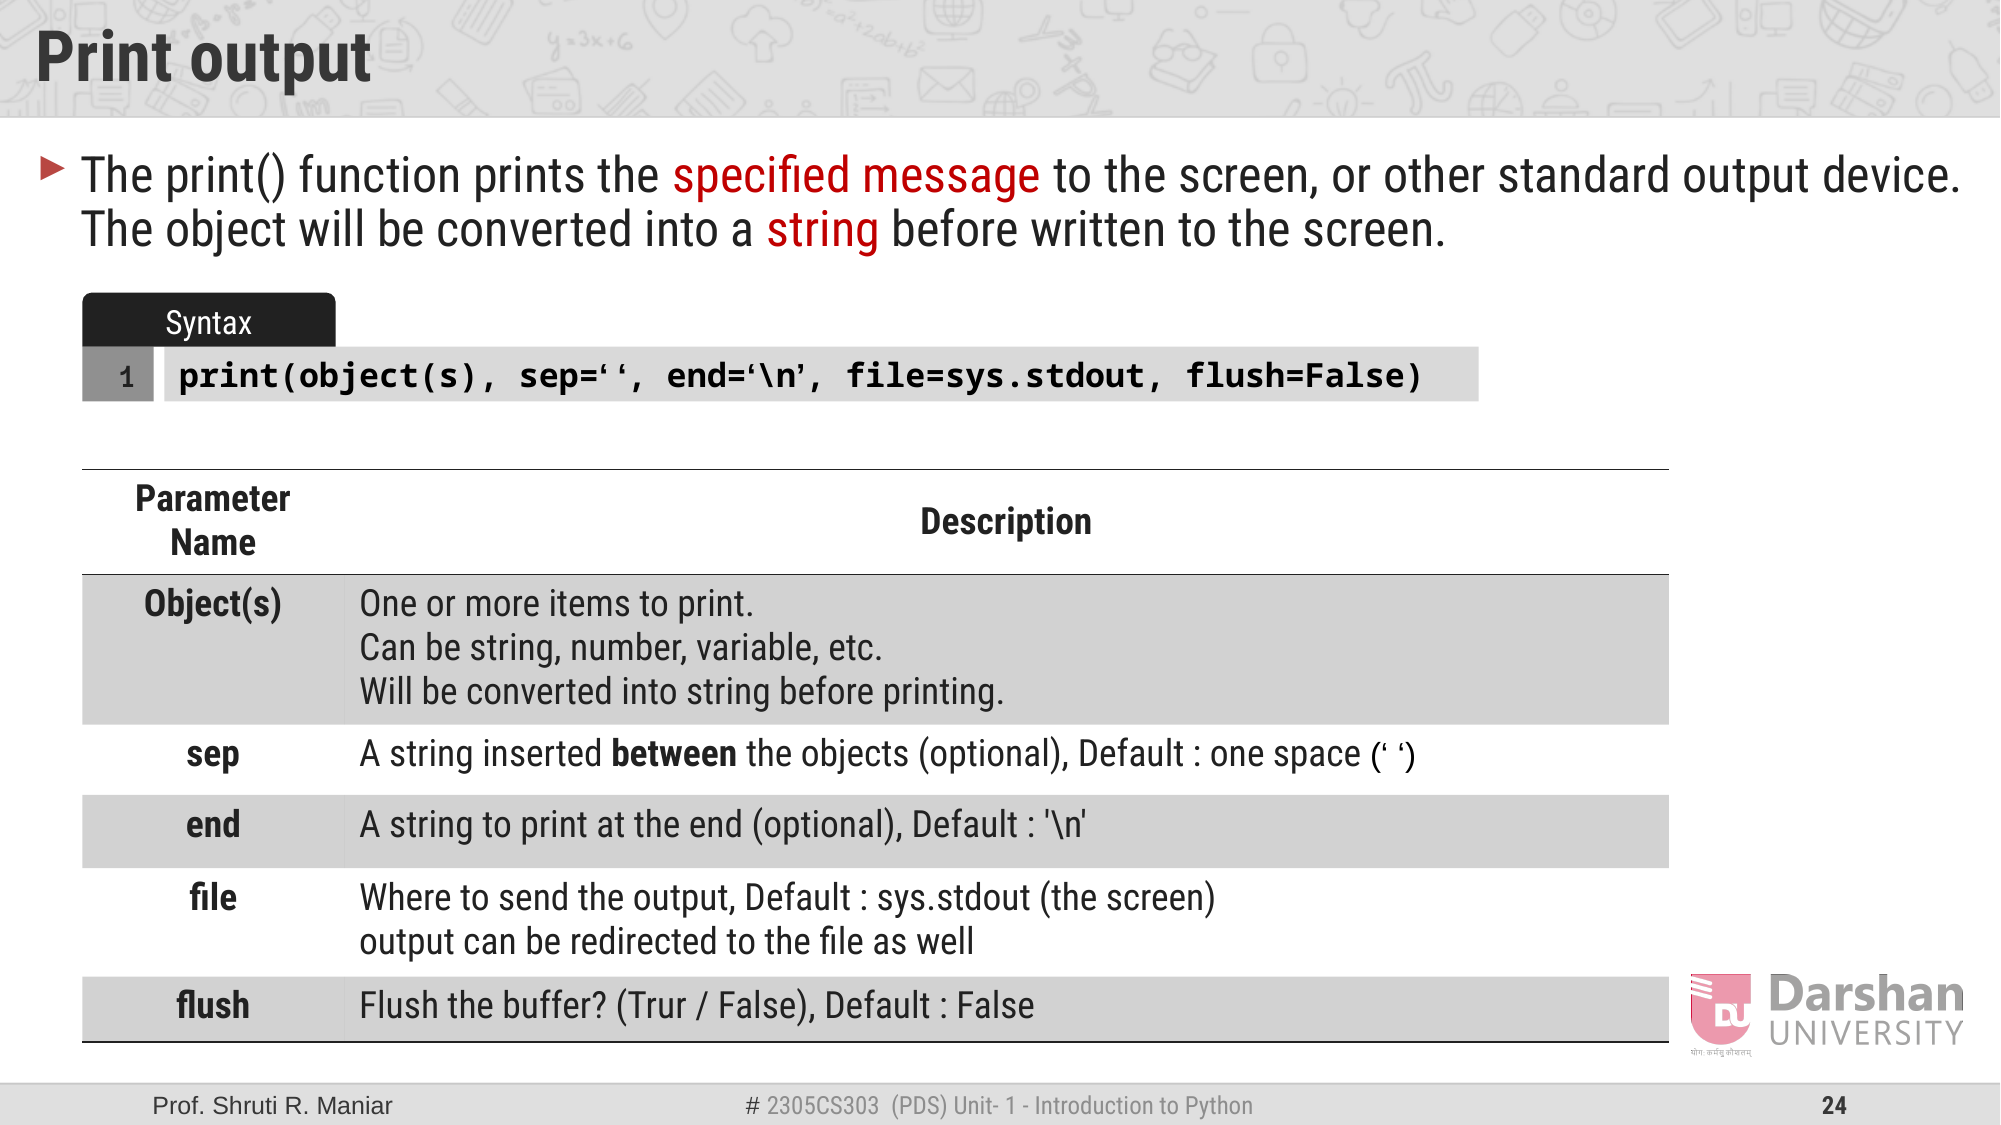

# Print output
The print() function prints the specified message to the screen, or other standard output device. The object will be converted into a string before written to the screen.

Syntax
1
print(object(s), sep=‘ ‘, end=‘\n’, file=sys.stdout, flush=False)
| Parameter Name | Description |
| --- | --- |
| Object(s) | One or more items to print. Can be string, number, variable, etc. Will be converted into string before printing. |
| sep | A string inserted between the objects (optional), Default : one space (‘ ‘) |
| end | A string to print at the end (optional), Default : '\n' |
| file | Where to send the output, Default : sys.stdout (the screen) output can be redirected to the file as well |
| flush | Flush the buffer? (Trur / False), Default : False |